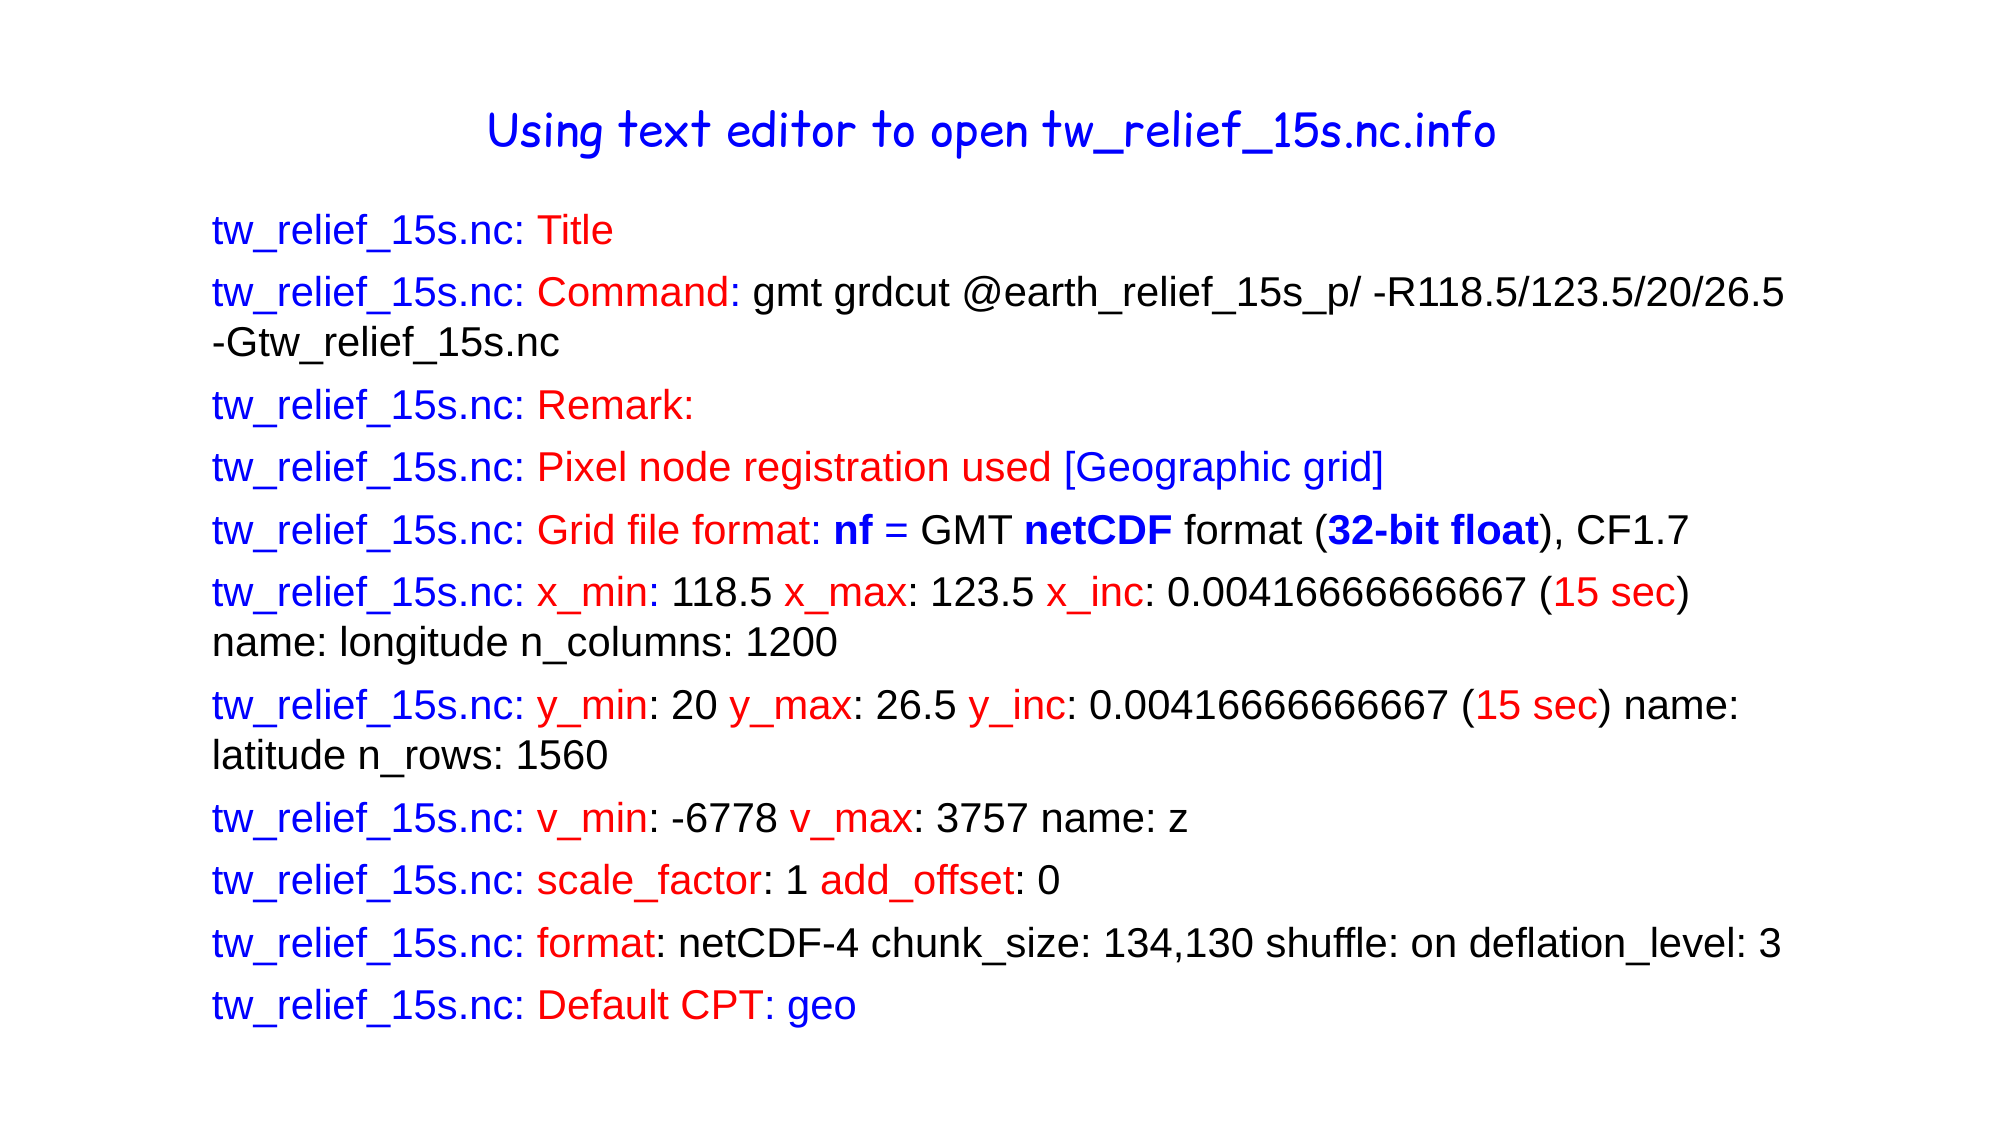

Using text editor to open tw_relief_15s.nc.info
tw_relief_15s.nc: Title
tw_relief_15s.nc: Command: gmt grdcut @earth_relief_15s_p/ -R118.5/123.5/20/26.5 -Gtw_relief_15s.nc
tw_relief_15s.nc: Remark:
tw_relief_15s.nc: Pixel node registration used [Geographic grid]
tw_relief_15s.nc: Grid file format: nf = GMT netCDF format (32-bit float), CF1.7
tw_relief_15s.nc: x_min: 118.5 x_max: 123.5 x_inc: 0.00416666666667 (15 sec) name: longitude n_columns: 1200
tw_relief_15s.nc: y_min: 20 y_max: 26.5 y_inc: 0.00416666666667 (15 sec) name: latitude n_rows: 1560
tw_relief_15s.nc: v_min: -6778 v_max: 3757 name: z
tw_relief_15s.nc: scale_factor: 1 add_offset: 0
tw_relief_15s.nc: format: netCDF-4 chunk_size: 134,130 shuffle: on deflation_level: 3
tw_relief_15s.nc: Default CPT: geo